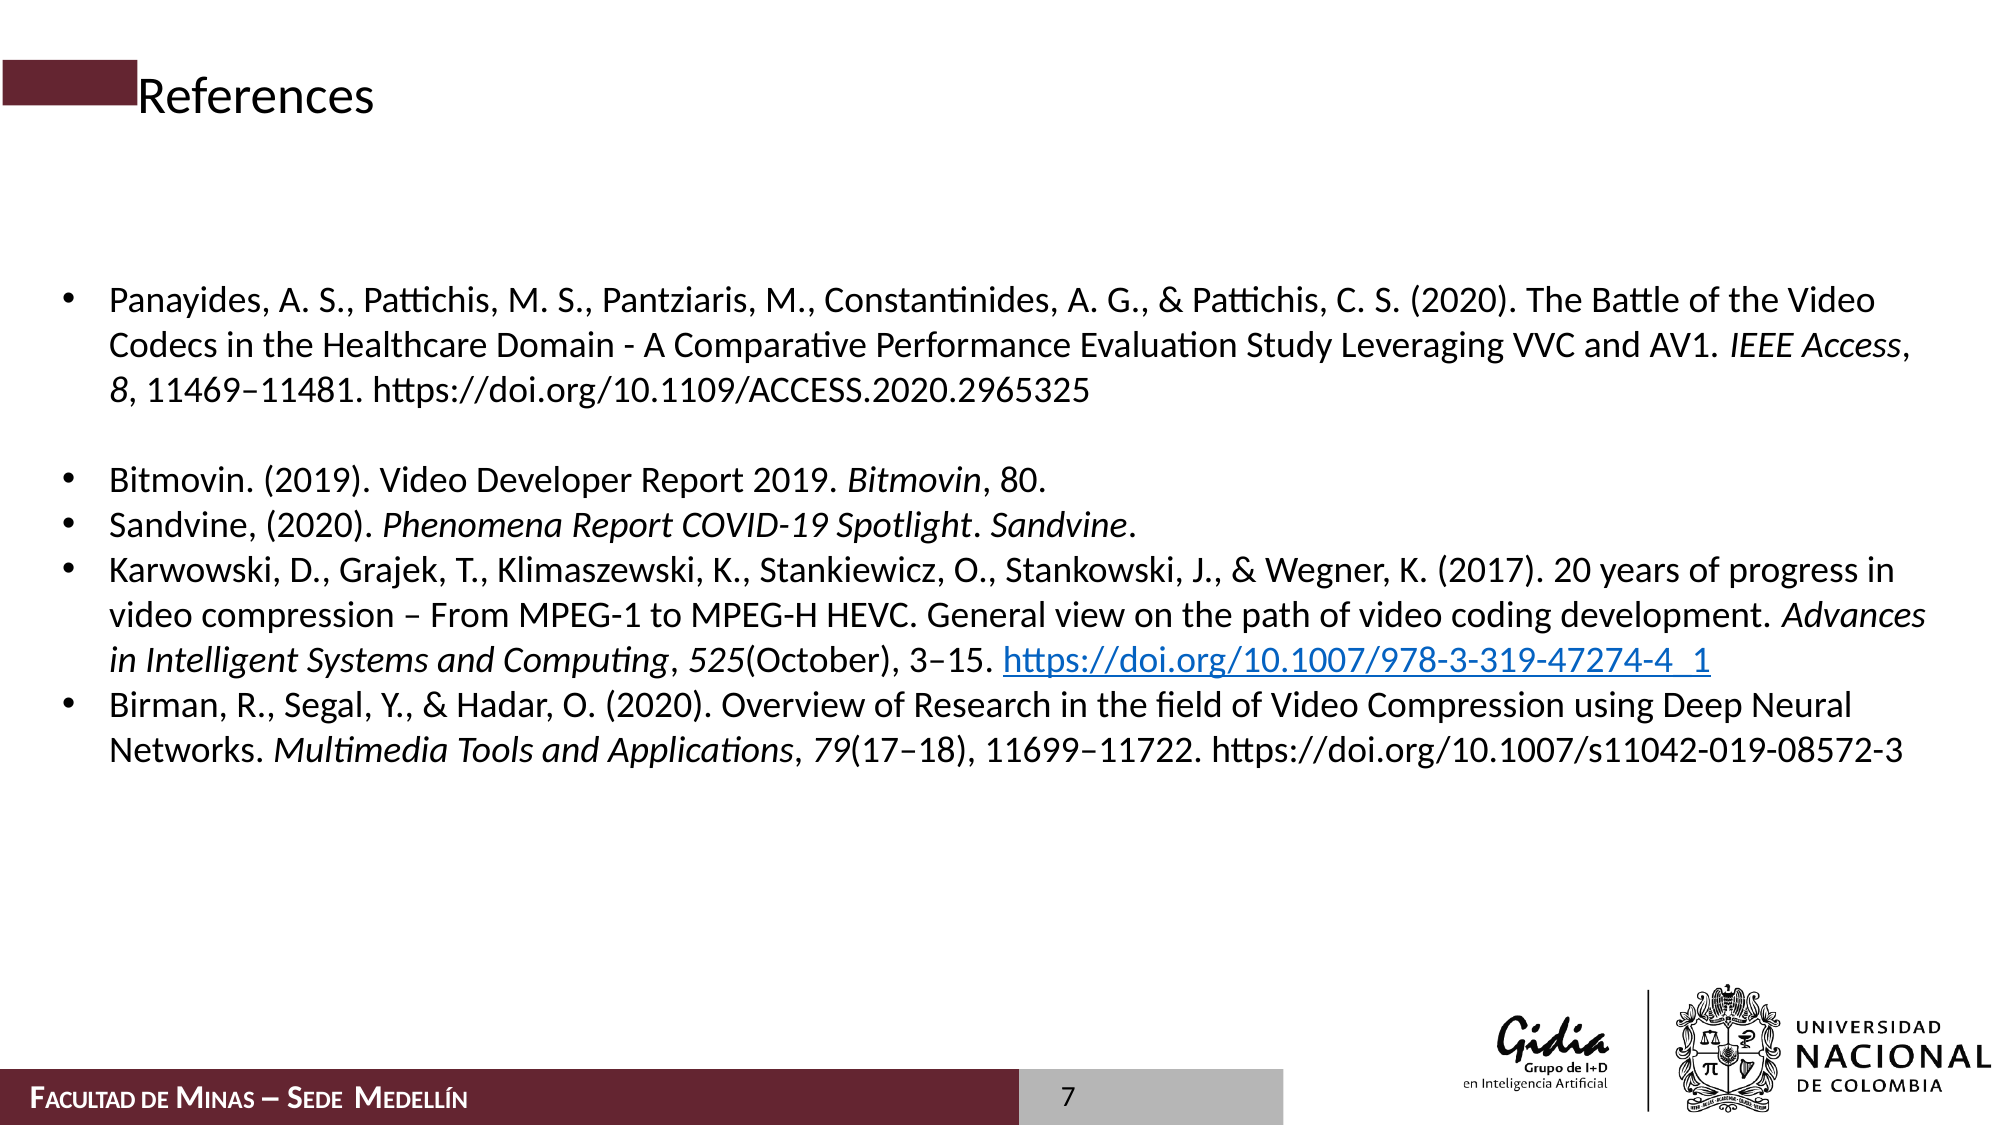

# References
Panayides, A. S., Pattichis, M. S., Pantziaris, M., Constantinides, A. G., & Pattichis, C. S. (2020). The Battle of the Video Codecs in the Healthcare Domain - A Comparative Performance Evaluation Study Leveraging VVC and AV1. IEEE Access, 8, 11469–11481. https://doi.org/10.1109/ACCESS.2020.2965325

Bitmovin. (2019). Video Developer Report 2019. Bitmovin, 80.
Sandvine, (2020). Phenomena Report COVID-19 Spotlight. Sandvine.
Karwowski, D., Grajek, T., Klimaszewski, K., Stankiewicz, O., Stankowski, J., & Wegner, K. (2017). 20 years of progress in video compression – From MPEG-1 to MPEG-H HEVC. General view on the path of video coding development. Advances in Intelligent Systems and Computing, 525(October), 3–15. https://doi.org/10.1007/978-3-319-47274-4_1
Birman, R., Segal, Y., & Hadar, O. (2020). Overview of Research in the field of Video Compression using Deep Neural Networks. Multimedia Tools and Applications, 79(17–18), 11699–11722. https://doi.org/10.1007/s11042-019-08572-3

7